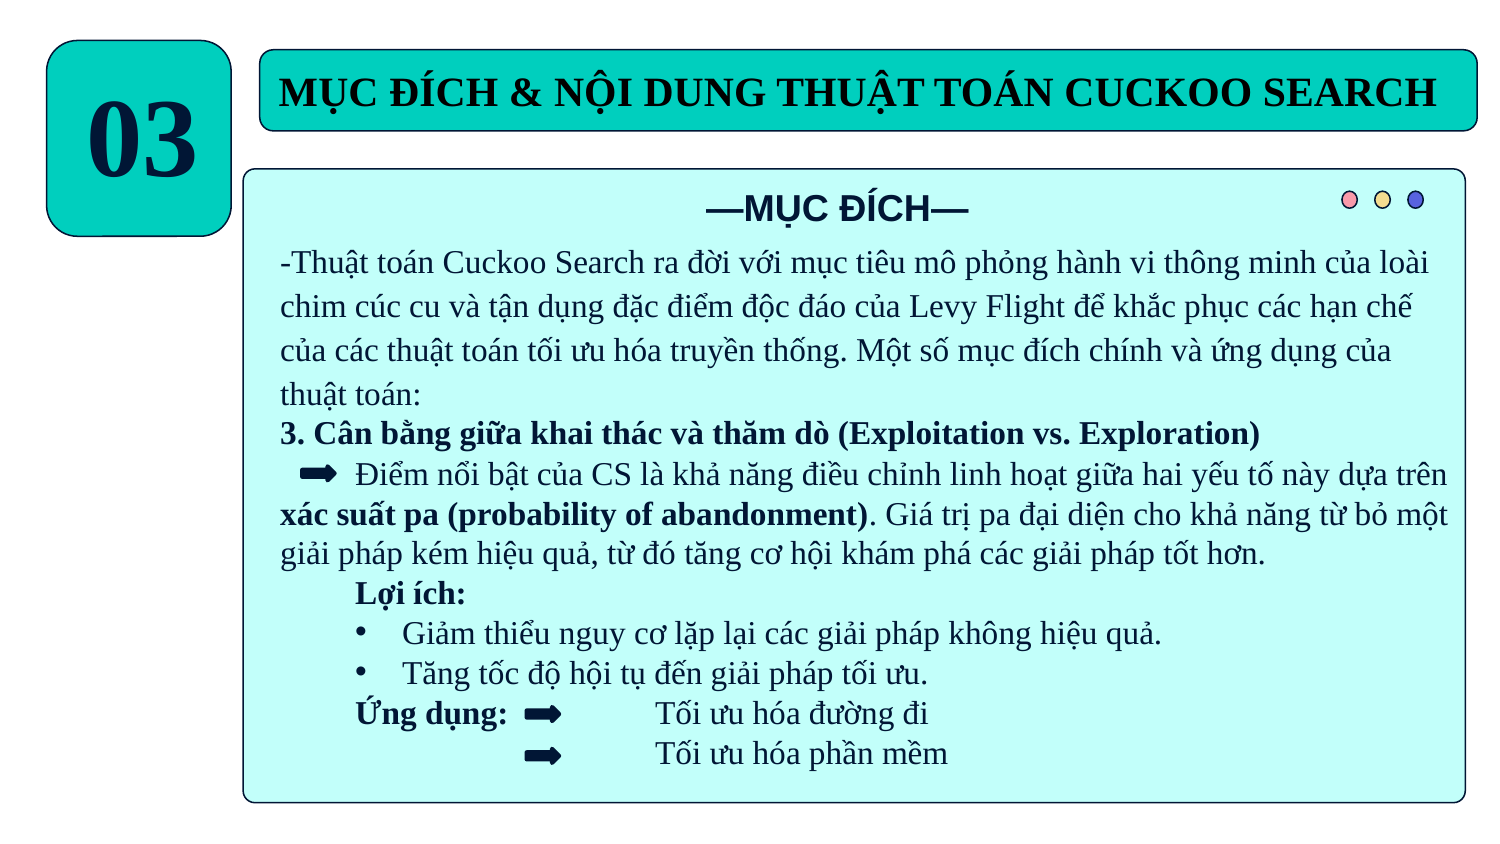

MỤC ĐÍCH & NỘI DUNG THUẬT TOÁN CUCKOO SEARCH
03

—MỤC ĐÍCH—

-Thuật toán Cuckoo Search ra đời với mục tiêu mô phỏng hành vi thông minh của loài chim cúc cu và tận dụng đặc điểm độc đáo của Levy Flight để khắc phục các hạn chế của các thuật toán tối ưu hóa truyền thống. Một số mục đích chính và ứng dụng của thuật toán:
3. Cân bằng giữa khai thác và thăm dò (Exploitation vs. Exploration)
Điểm nổi bật của CS là khả năng điều chỉnh linh hoạt giữa hai yếu tố này dựa trên xác suất pa (probability of abandonment). Giá trị pa đại diện cho khả năng từ bỏ một giải pháp kém hiệu quả, từ đó tăng cơ hội khám phá các giải pháp tốt hơn.
Lợi ích:
Giảm thiểu nguy cơ lặp lại các giải pháp không hiệu quả.
Tăng tốc độ hội tụ đến giải pháp tối ưu.
Ứng dụng: 	Tối ưu hóa đường đi
		Tối ưu hóa phần mềm